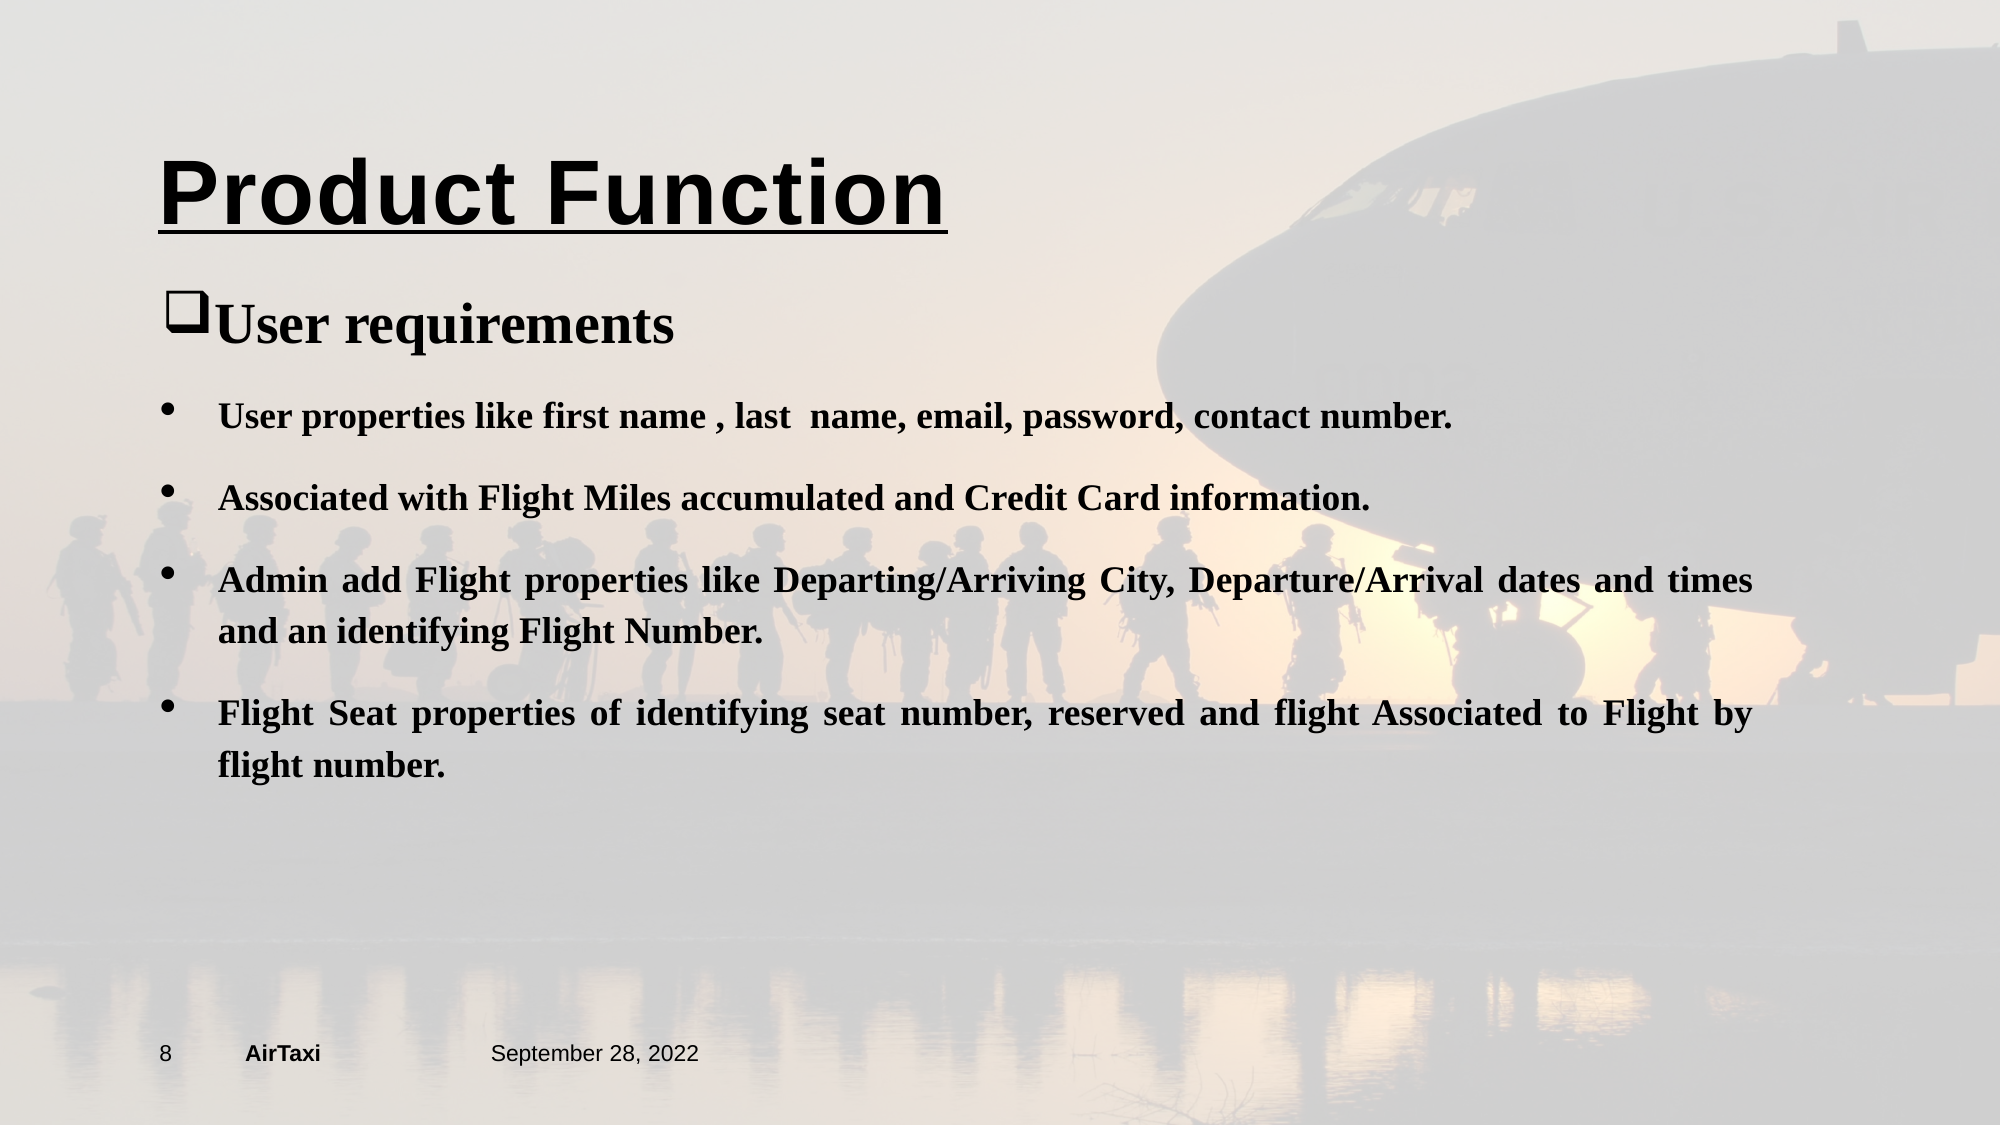

# Product Function
User requirements
User properties like first name , last  name, email, password, contact number.
Associated with Flight Miles accumulated and Credit Card information.
Admin add Flight properties like Departing/Arriving City, Departure/Arrival dates and times and an identifying Flight Number.
Flight Seat properties of identifying seat number, reserved and flight Associated to Flight by flight number.

8
AirTaxi
September 28, 2022